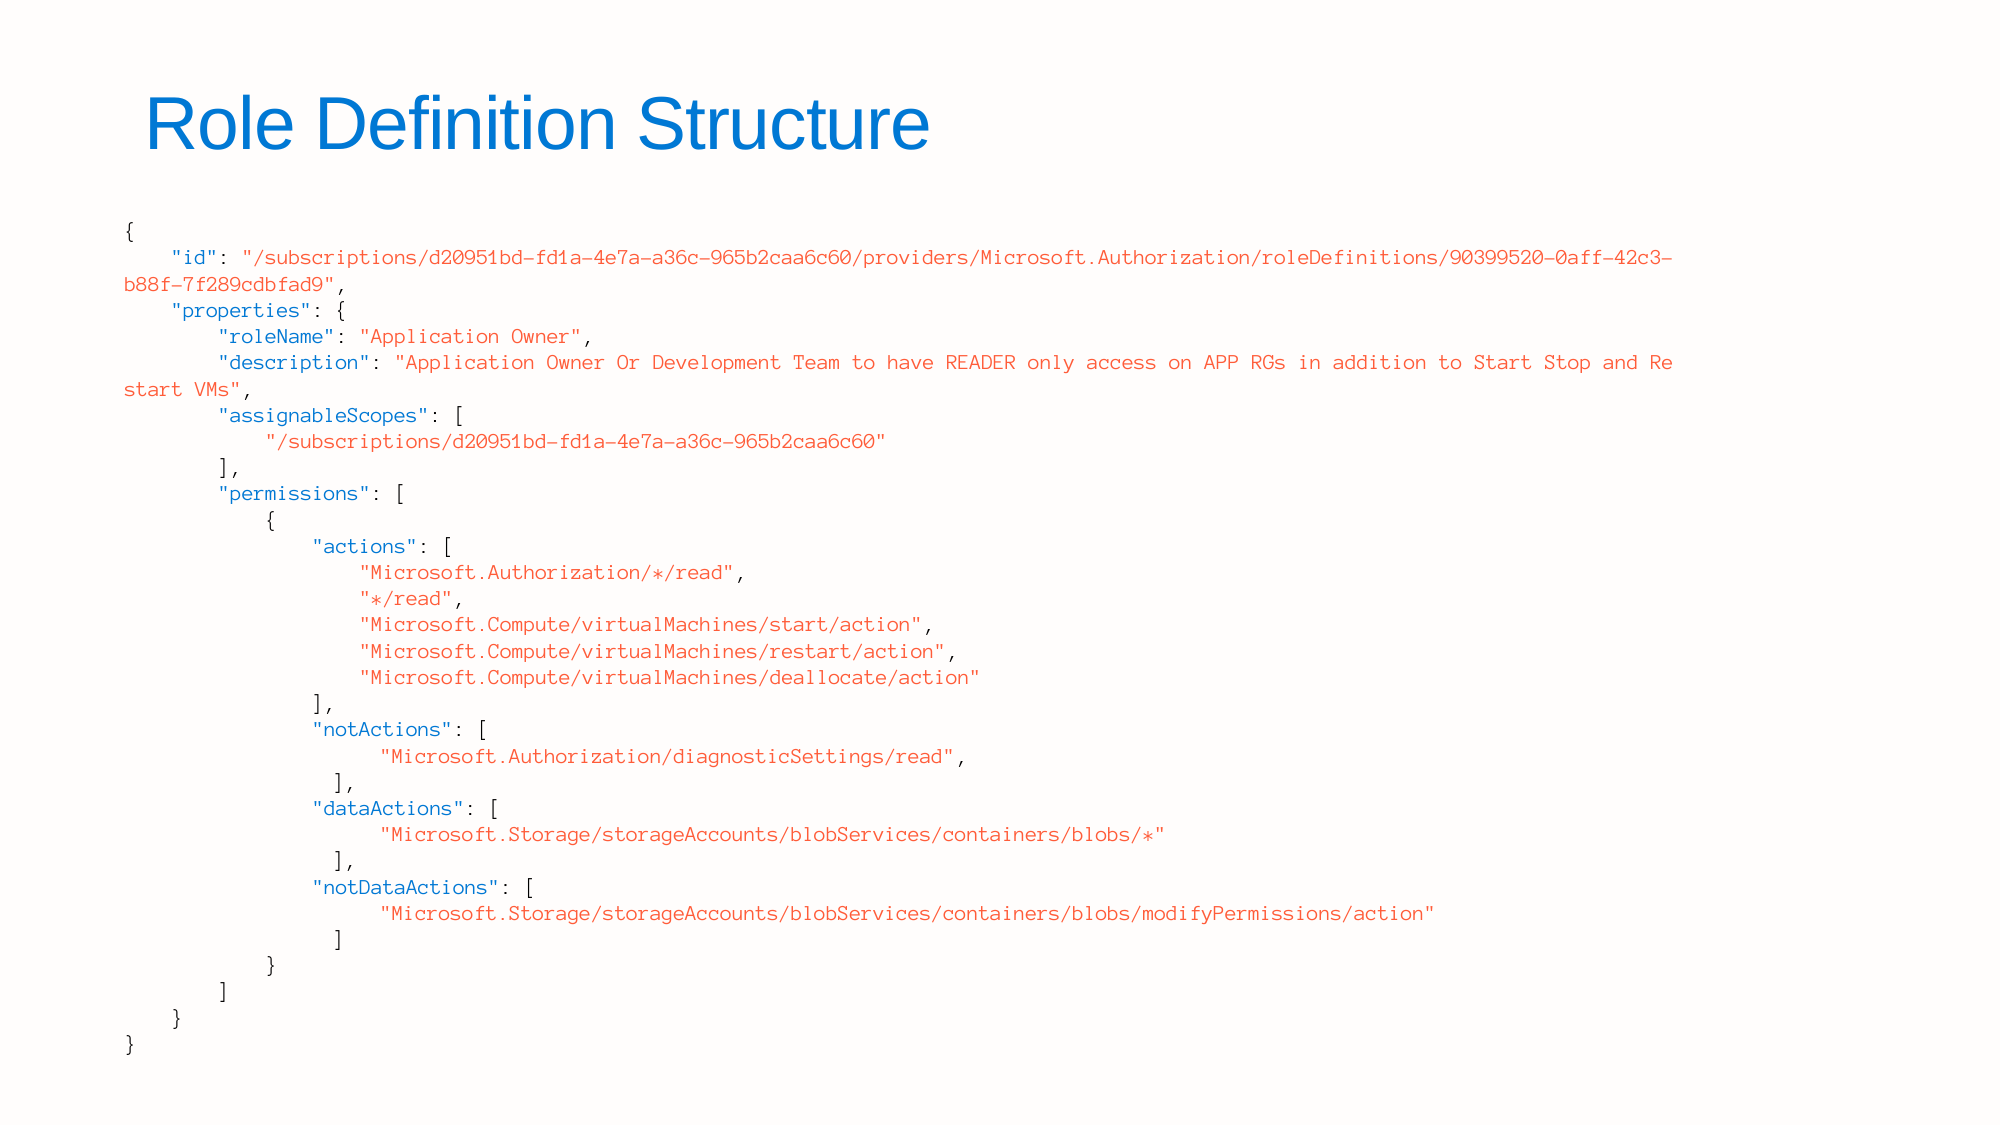

# Role Definition Structure
{
    "id": "/subscriptions/d20951bd-fd1a-4e7a-a36c-965b2caa6c60/providers/Microsoft.Authorization/roleDefinitions/90399520-0aff-42c3-b88f-7f289cdbfad9",
    "properties": {
        "roleName": "Application Owner",
        "description": "Application Owner Or Development Team to have READER only access on APP RGs in addition to Start Stop and Restart VMs",
        "assignableScopes": [
            "/subscriptions/d20951bd-fd1a-4e7a-a36c-965b2caa6c60"
        ],
        "permissions": [
            {
                "actions": [
                    "Microsoft.Authorization/*/read",
                    "*/read",
                    "Microsoft.Compute/virtualMachines/start/action",
                    "Microsoft.Compute/virtualMachines/restart/action",
                    "Microsoft.Compute/virtualMachines/deallocate/action"
                ],
                "notActions": [
	         "Microsoft.Authorization/diagnosticSettings/read",
	     ],
                "dataActions": [
	         "Microsoft.Storage/storageAccounts/blobServices/containers/blobs/*"
	     ],
                "notDataActions": [
	         "Microsoft.Storage/storageAccounts/blobServices/containers/blobs/modifyPermissions/action"
	     ]
            }
        ]
    }
}